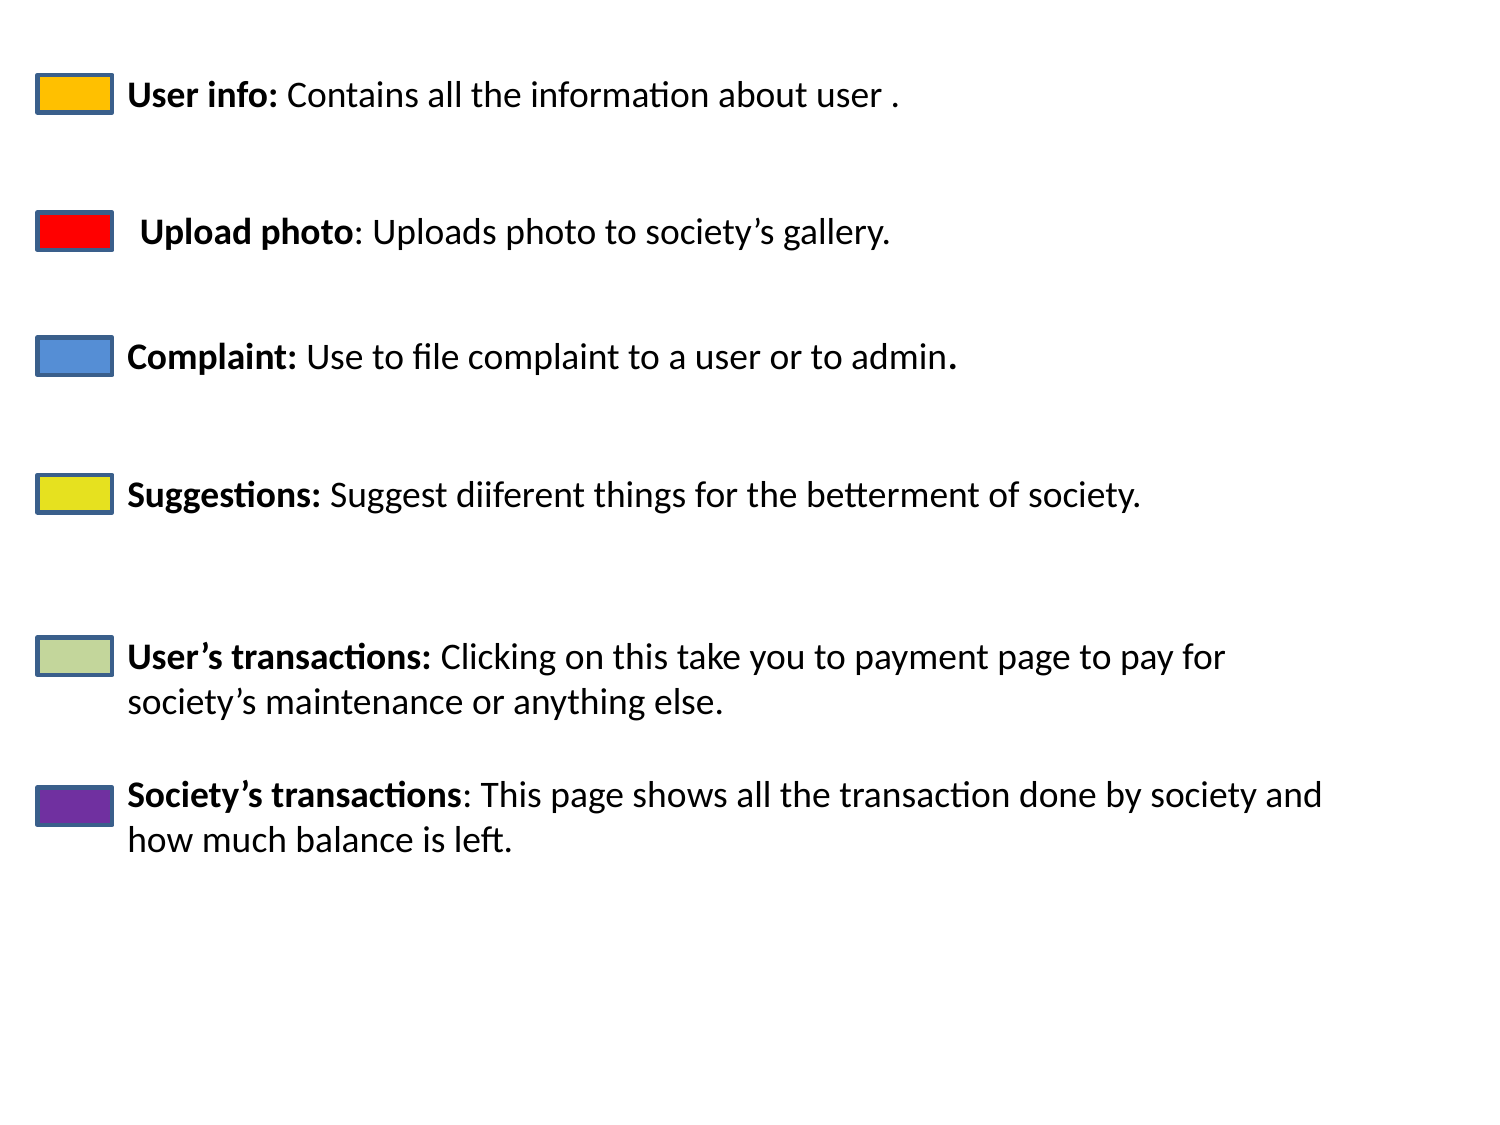

User info: Contains all the information about user .

Upload photo: Uploads photo to society’s gallery.

Complaint: Use to file complaint to a user or to admin.

Suggestions: Suggest diiferent things for the betterment of society.

User’s transactions: Clicking on this take you to payment page to pay for society’s maintenance or anything else.

Society’s transactions: This page shows all the transaction done by society and how much balance is left.